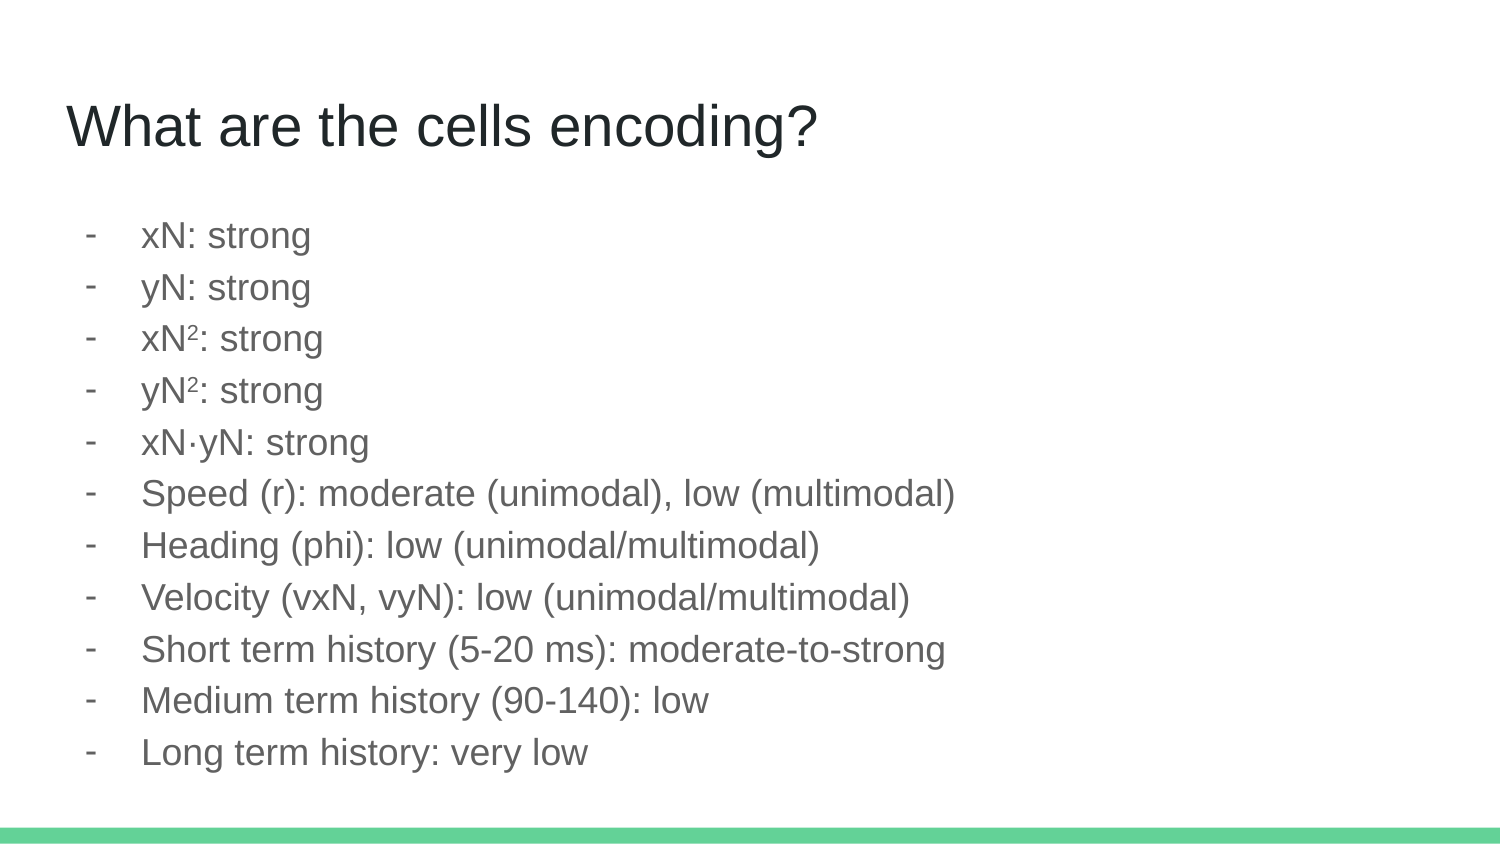

# What are the cells encoding?
xN: strong
yN: strong
xN2: strong
yN2: strong
xN·yN: strong
Speed (r): moderate (unimodal), low (multimodal)
Heading (phi): low (unimodal/multimodal)
Velocity (vxN, vyN): low (unimodal/multimodal)
Short term history (5-20 ms): moderate-to-strong
Medium term history (90-140): low
Long term history: very low